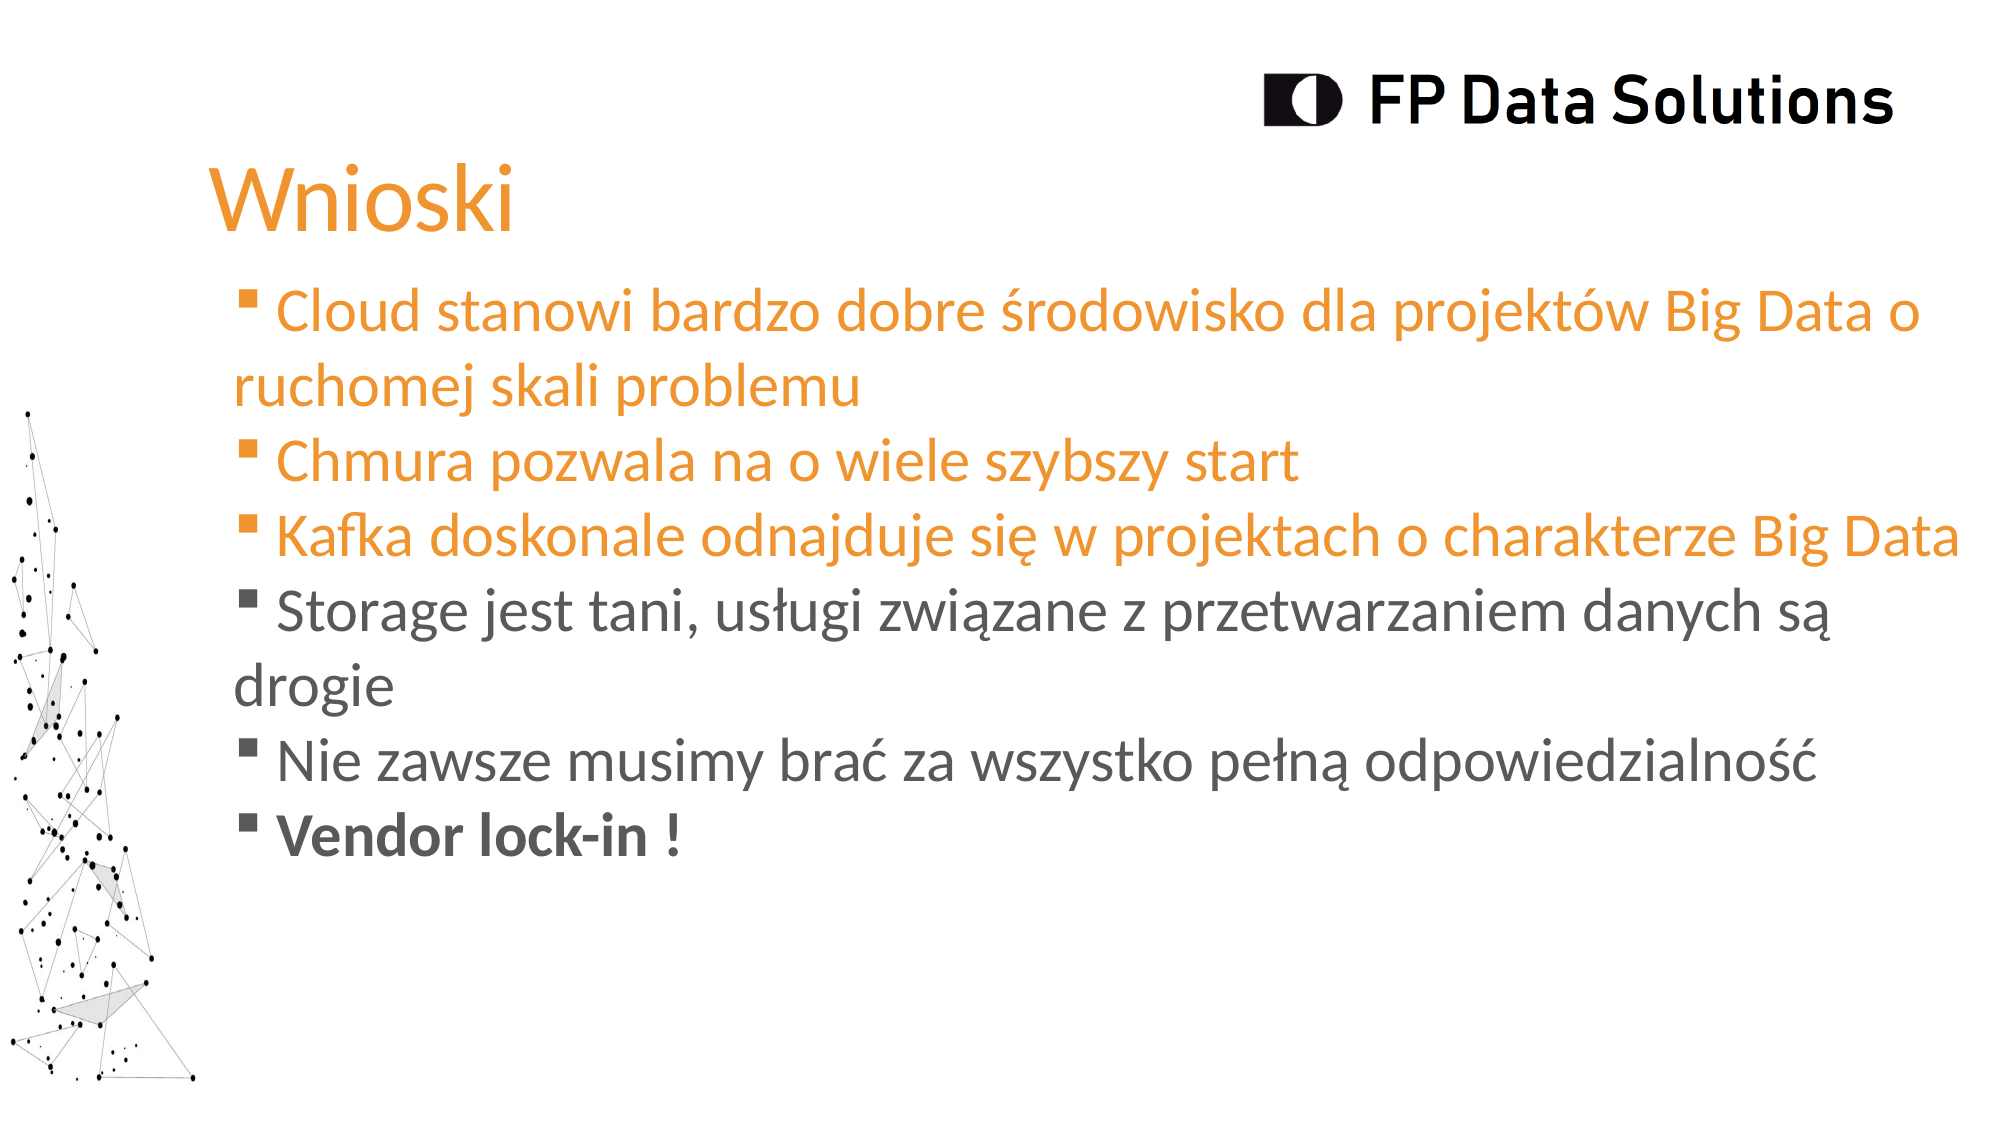

Wnioski
 Cloud stanowi bardzo dobre środowisko dla projektów Big Data o ruchomej skali problemu
 Chmura pozwala na o wiele szybszy start
 Kafka doskonale odnajduje się w projektach o charakterze Big Data
 Storage jest tani, usługi związane z przetwarzaniem danych są drogie
 Nie zawsze musimy brać za wszystko pełną odpowiedzialność
 Vendor lock-in !